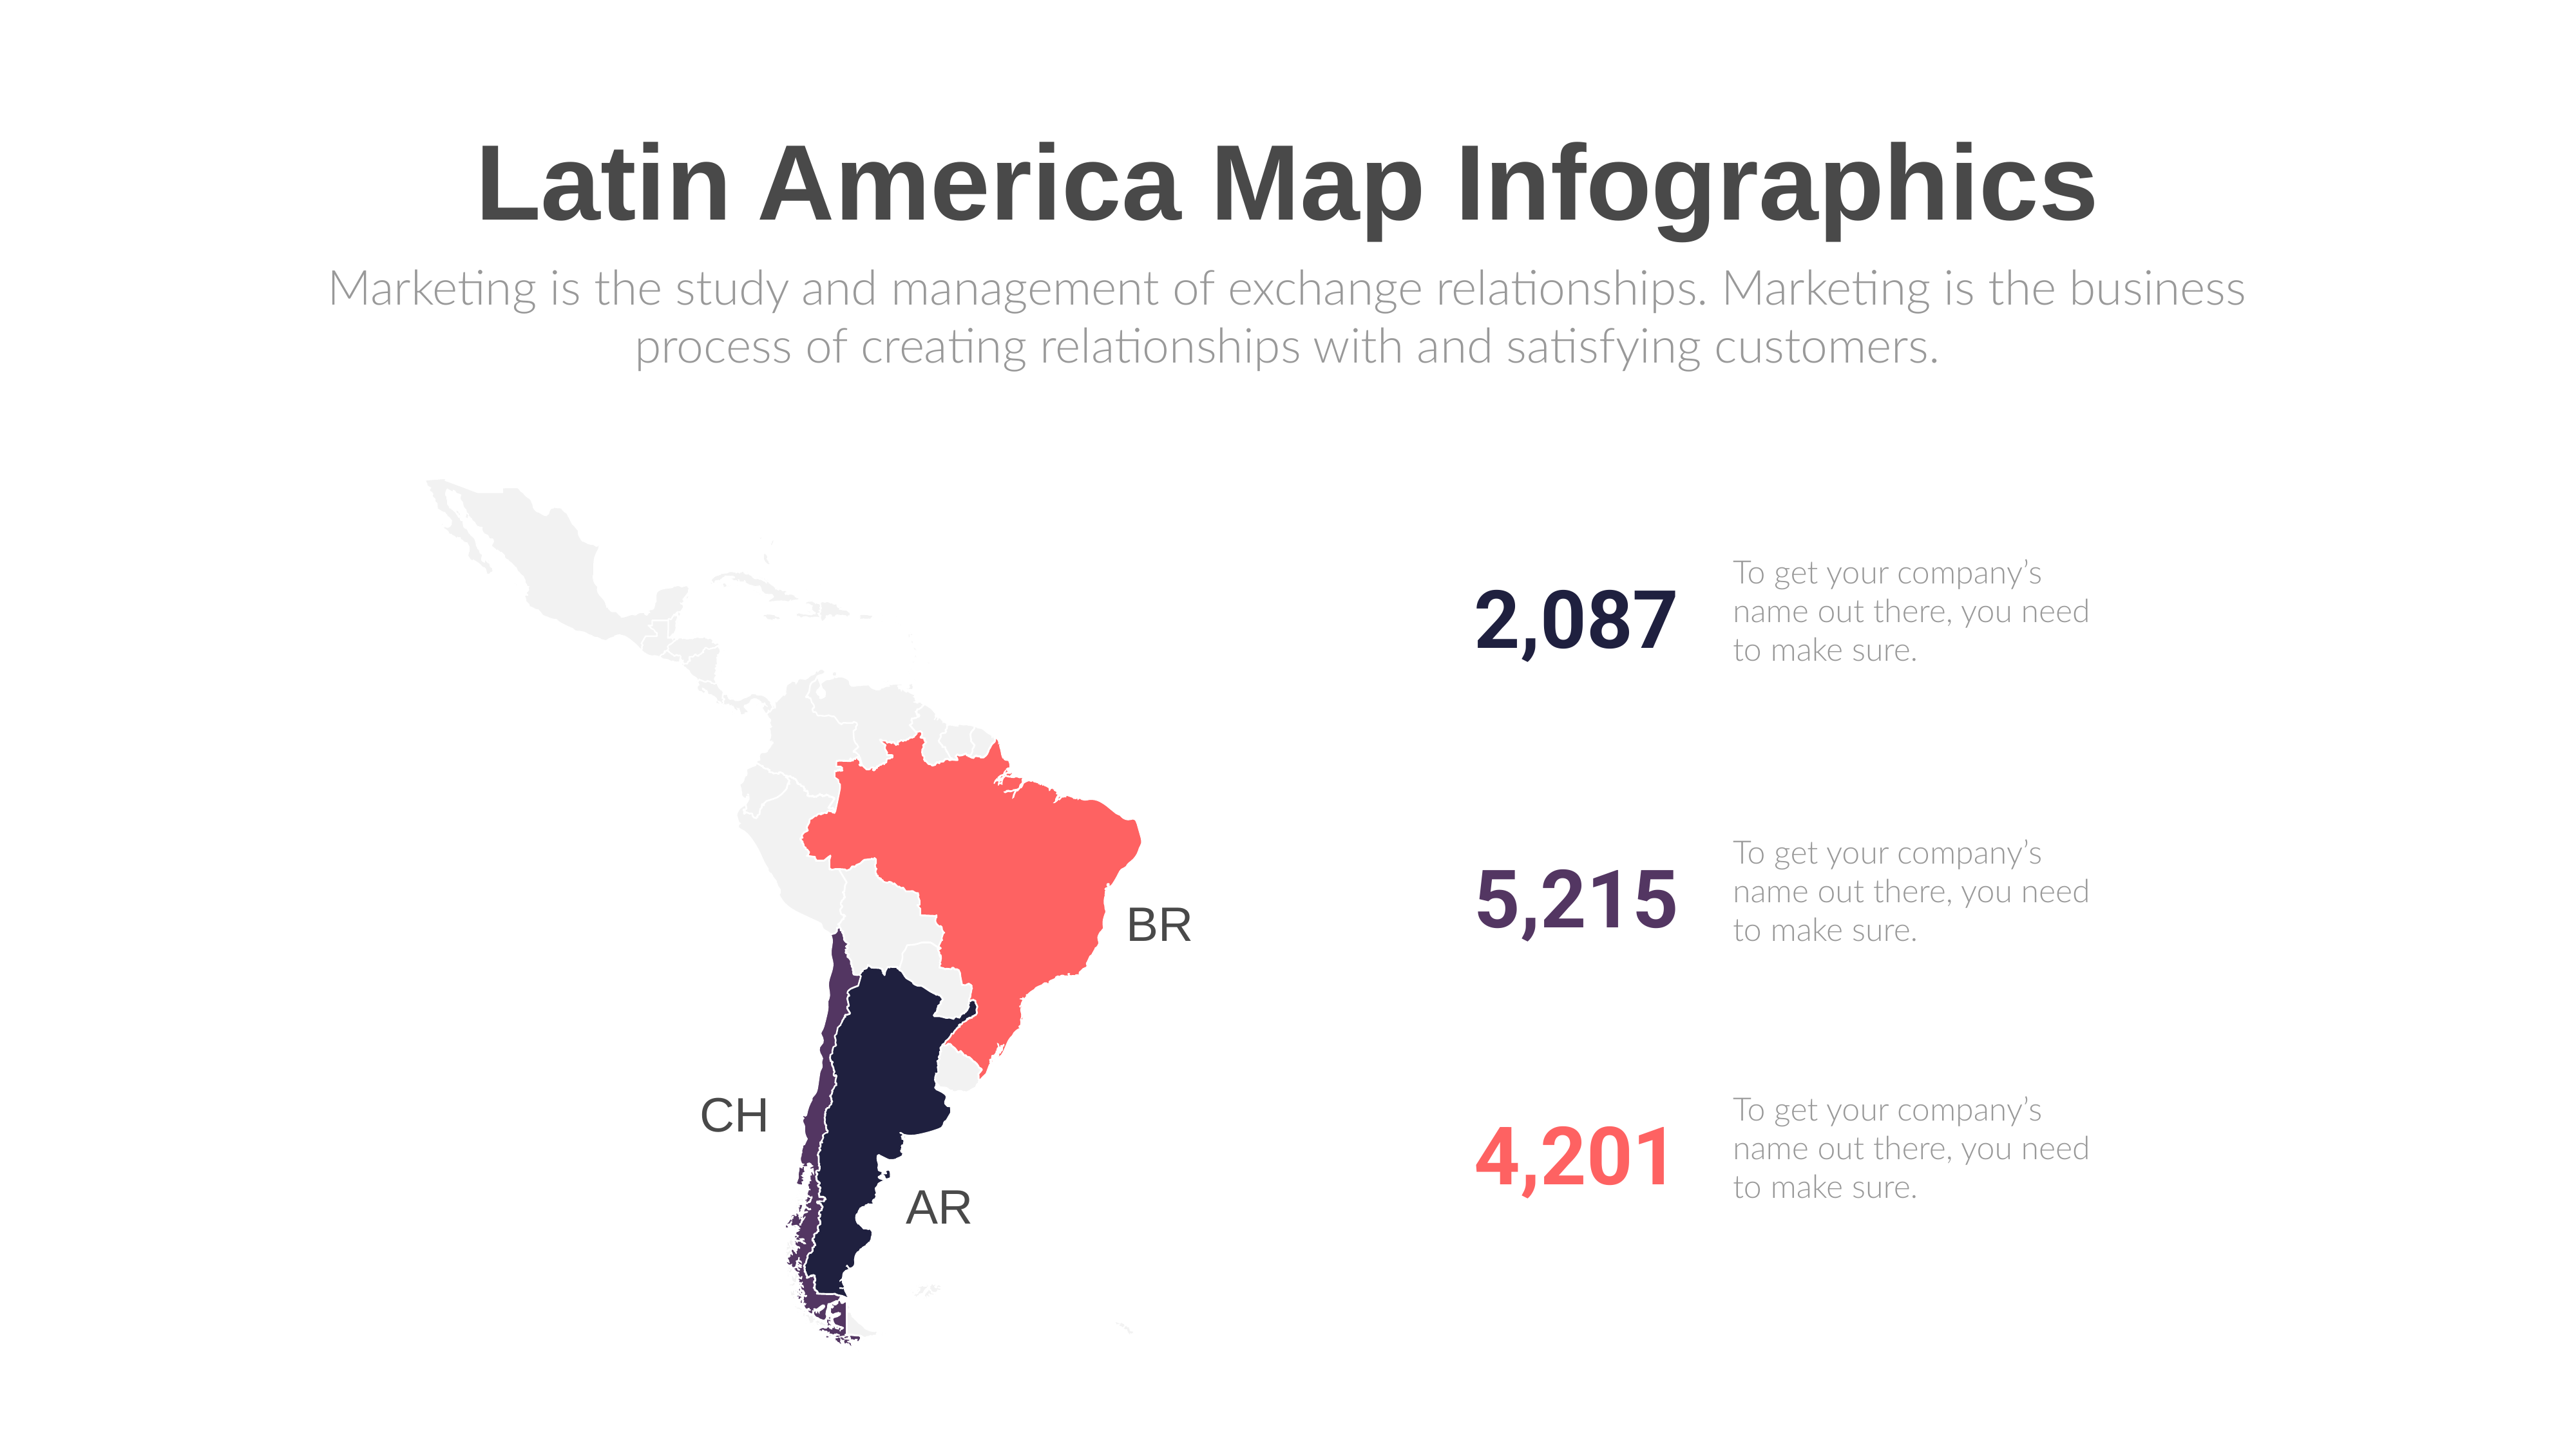

Latin America Map Infographics
Marketing is the study and management of exchange relationships. Marketing is the business process of creating relationships with and satisfying customers.

To get your company’s name out there, you need to make sure.
2,087
To get your company’s name out there, you need to make sure.
5,215
BR
CH
To get your company’s name out there, you need to make sure.
4,201
AR